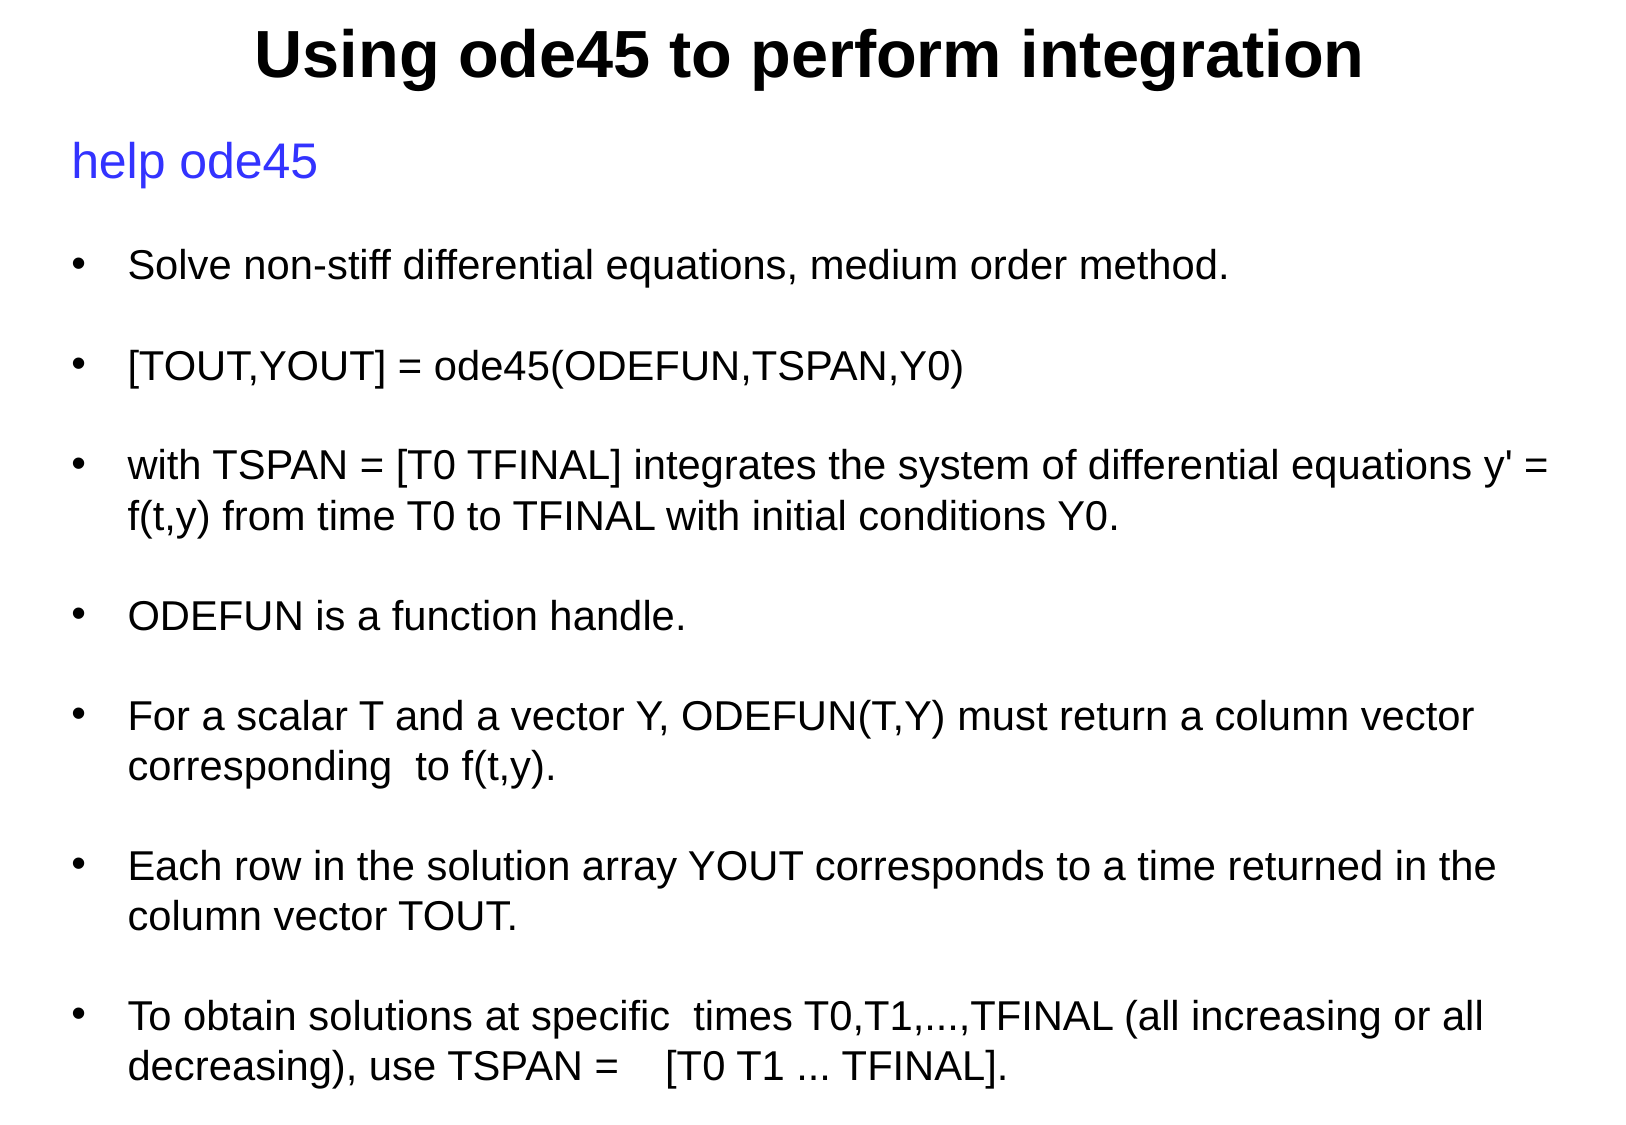

Using ode45 to perform integration
help ode45

Solve non-stiff differential equations, medium order method.

[TOUT,YOUT] = ode45(ODEFUN,TSPAN,Y0)

with TSPAN = [T0 TFINAL] integrates the system of differential equations y' = f(t,y) from time T0 to TFINAL with initial conditions Y0.

ODEFUN is a function handle.

For a scalar T and a vector Y, ODEFUN(T,Y) must return a column vector corresponding  to f(t,y).

Each row in the solution array YOUT corresponds to a time returned in the column vector TOUT.

To obtain solutions at specific  times T0,T1,...,TFINAL (all increasing or all decreasing), use TSPAN =    [T0 T1 ... TFINAL].